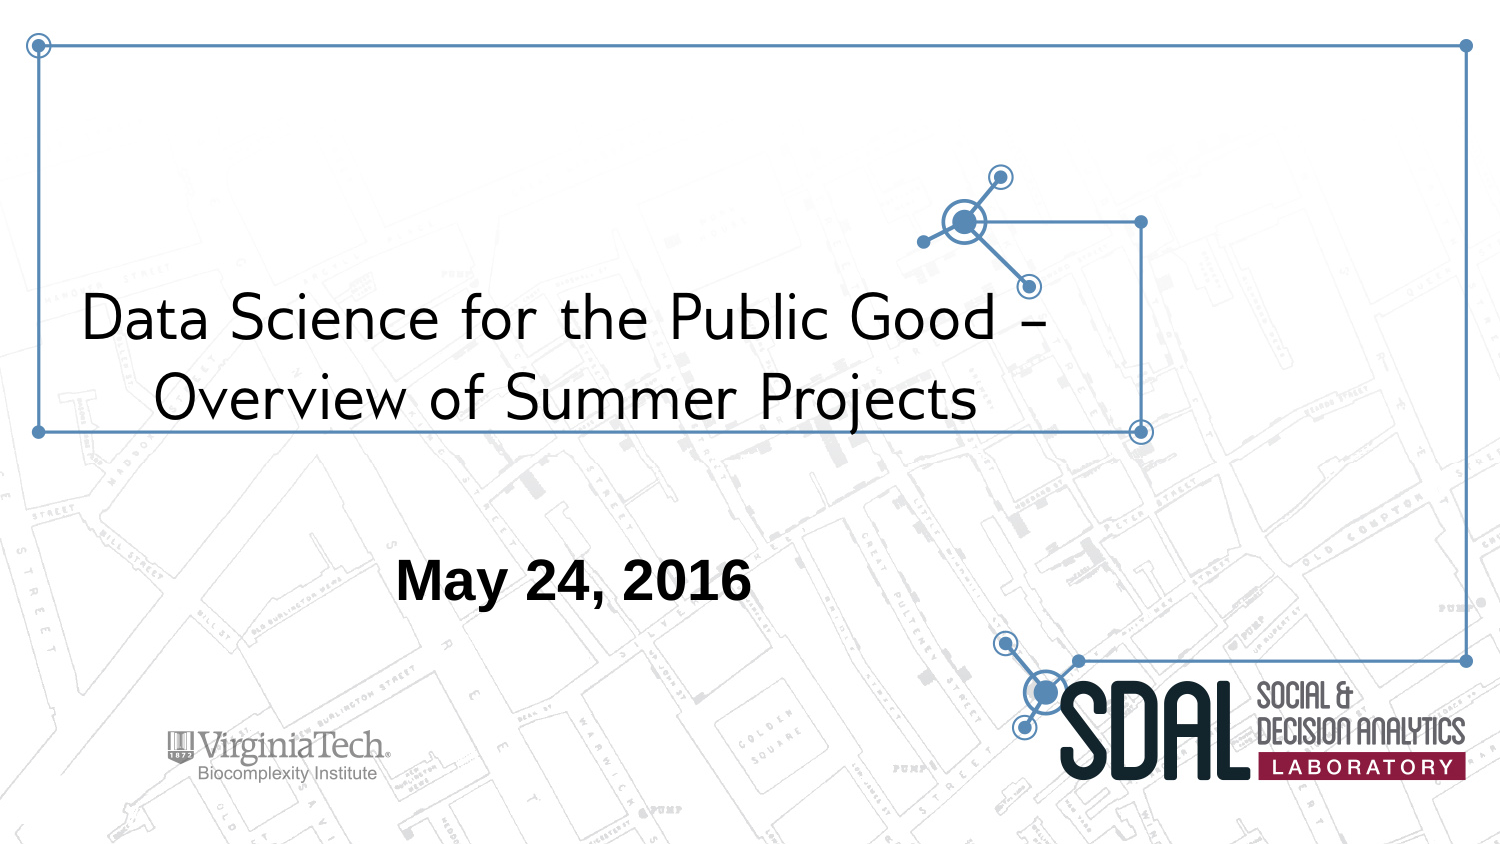

# Data Science for the Public Good – Overview of Summer Projects

May 24, 2016